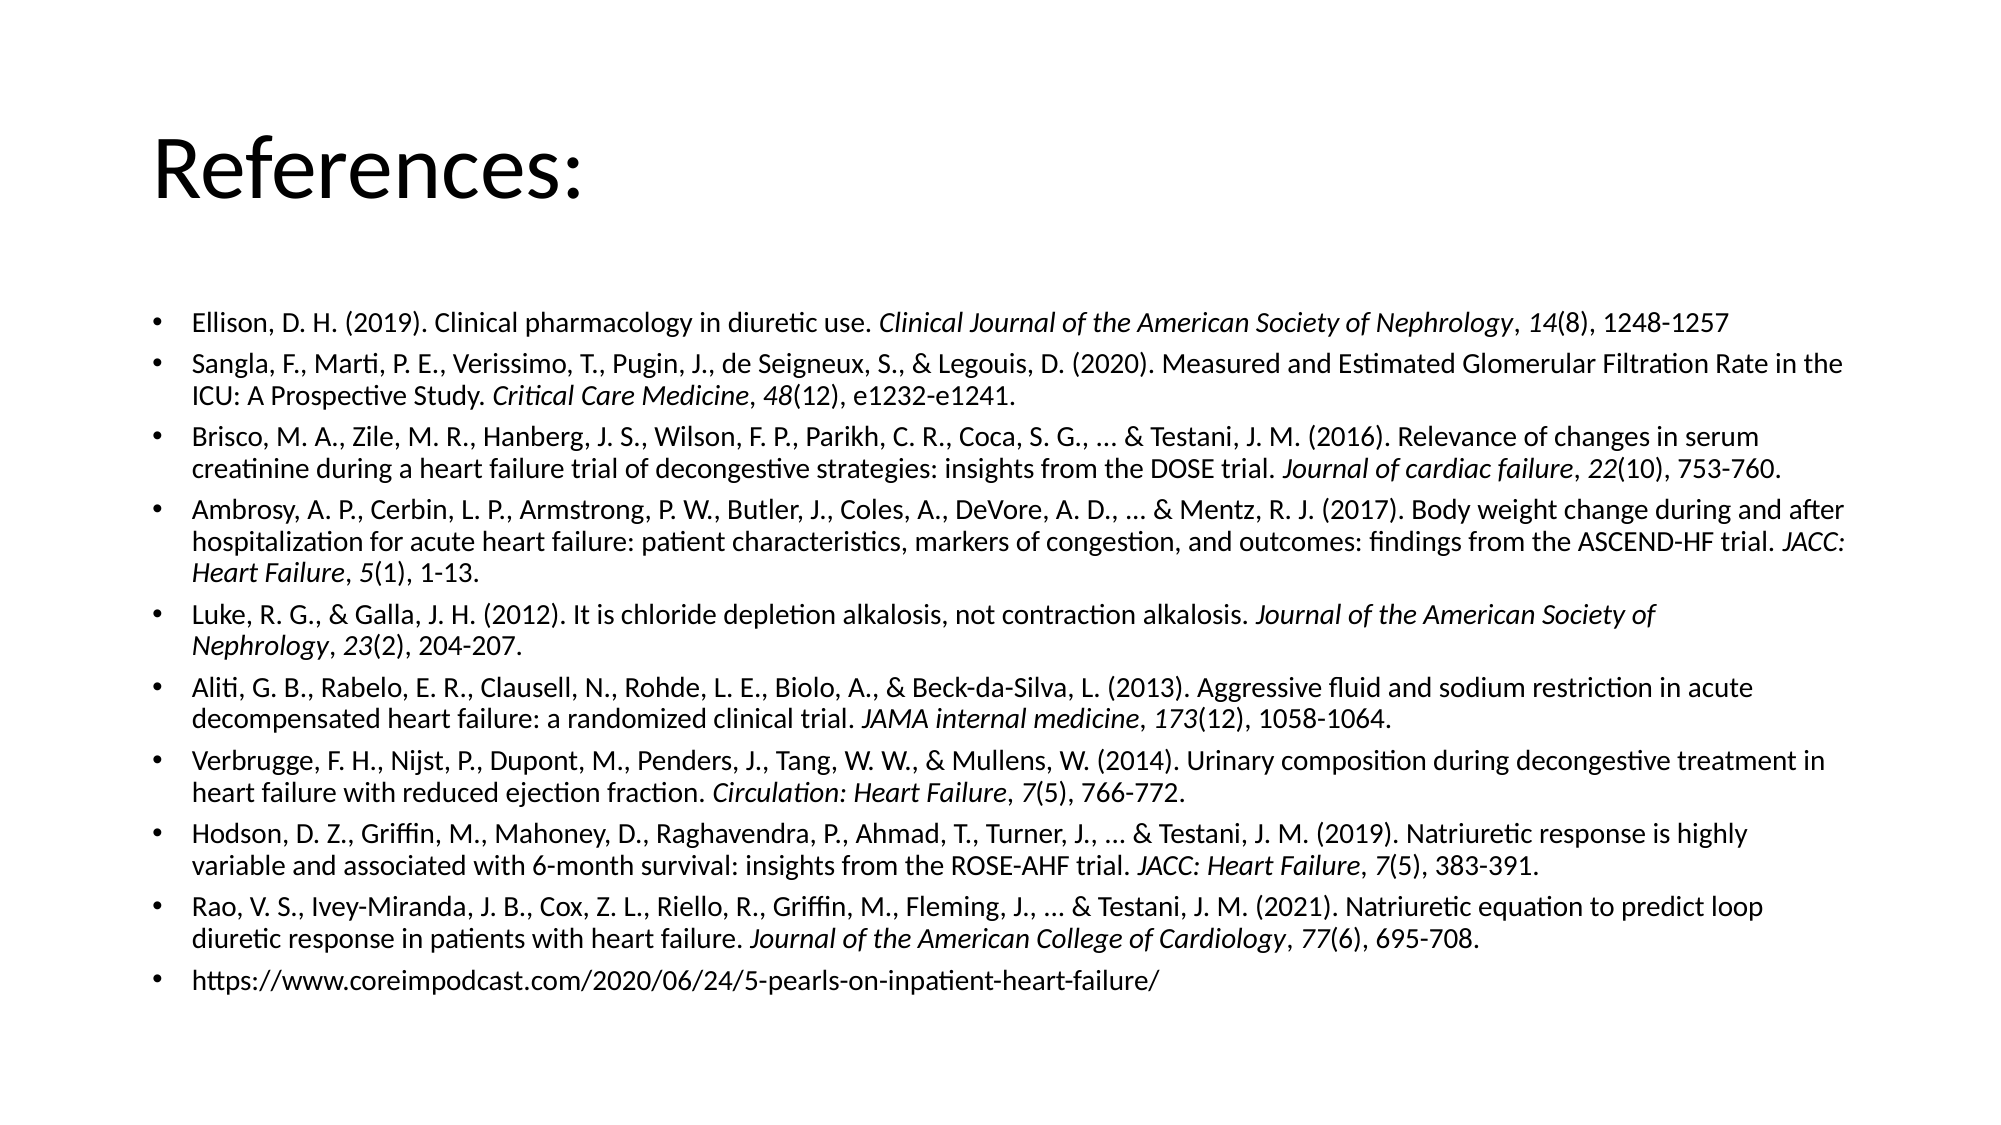

# References:
Ellison, D. H. (2019). Clinical pharmacology in diuretic use. Clinical Journal of the American Society of Nephrology, 14(8), 1248-1257
Sangla, F., Marti, P. E., Verissimo, T., Pugin, J., de Seigneux, S., & Legouis, D. (2020). Measured and Estimated Glomerular Filtration Rate in the ICU: A Prospective Study. Critical Care Medicine, 48(12), e1232-e1241.
Brisco, M. A., Zile, M. R., Hanberg, J. S., Wilson, F. P., Parikh, C. R., Coca, S. G., ... & Testani, J. M. (2016). Relevance of changes in serum creatinine during a heart failure trial of decongestive strategies: insights from the DOSE trial. Journal of cardiac failure, 22(10), 753-760.
Ambrosy, A. P., Cerbin, L. P., Armstrong, P. W., Butler, J., Coles, A., DeVore, A. D., ... & Mentz, R. J. (2017). Body weight change during and after hospitalization for acute heart failure: patient characteristics, markers of congestion, and outcomes: findings from the ASCEND-HF trial. JACC: Heart Failure, 5(1), 1-13.
Luke, R. G., & Galla, J. H. (2012). It is chloride depletion alkalosis, not contraction alkalosis. Journal of the American Society of Nephrology, 23(2), 204-207.
Aliti, G. B., Rabelo, E. R., Clausell, N., Rohde, L. E., Biolo, A., & Beck-da-Silva, L. (2013). Aggressive fluid and sodium restriction in acute decompensated heart failure: a randomized clinical trial. JAMA internal medicine, 173(12), 1058-1064.
Verbrugge, F. H., Nijst, P., Dupont, M., Penders, J., Tang, W. W., & Mullens, W. (2014). Urinary composition during decongestive treatment in heart failure with reduced ejection fraction. Circulation: Heart Failure, 7(5), 766-772.
Hodson, D. Z., Griffin, M., Mahoney, D., Raghavendra, P., Ahmad, T., Turner, J., ... & Testani, J. M. (2019). Natriuretic response is highly variable and associated with 6-month survival: insights from the ROSE-AHF trial. JACC: Heart Failure, 7(5), 383-391.
Rao, V. S., Ivey-Miranda, J. B., Cox, Z. L., Riello, R., Griffin, M., Fleming, J., ... & Testani, J. M. (2021). Natriuretic equation to predict loop diuretic response in patients with heart failure. Journal of the American College of Cardiology, 77(6), 695-708.
https://www.coreimpodcast.com/2020/06/24/5-pearls-on-inpatient-heart-failure/